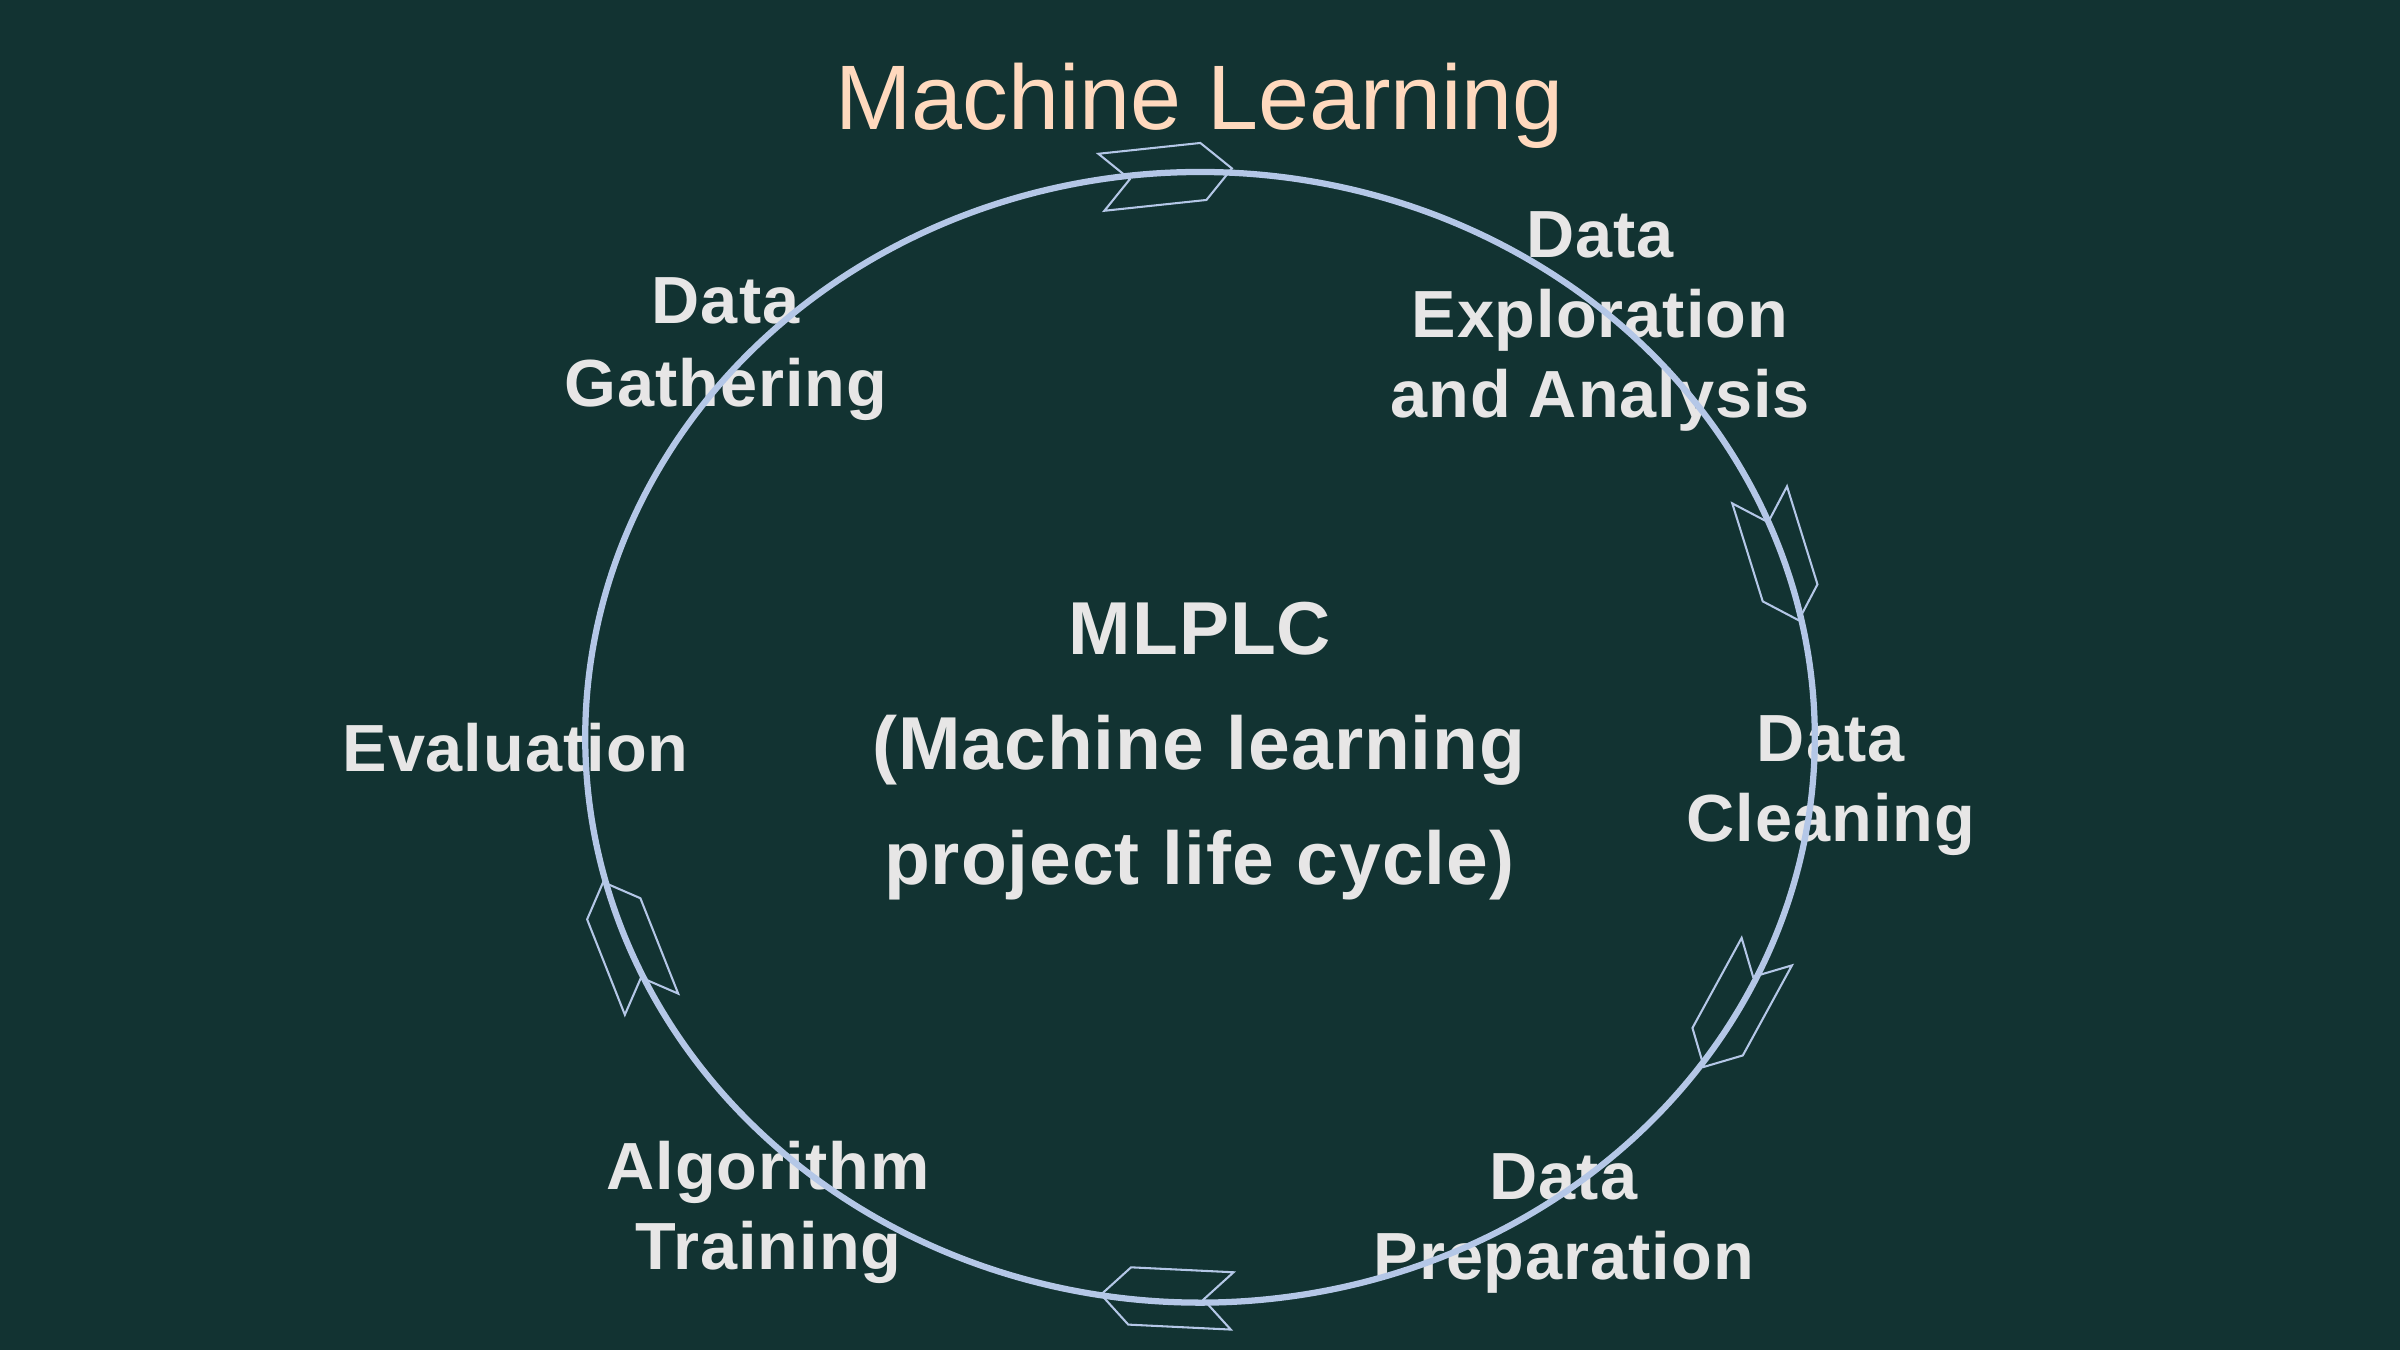

Machine Learning

Data Exploration and Analysis
Data Gathering

MLPLC
(Machine learning project life cycle)
Data Cleaning
Evaluation

Algorithm Training
Data Preparation